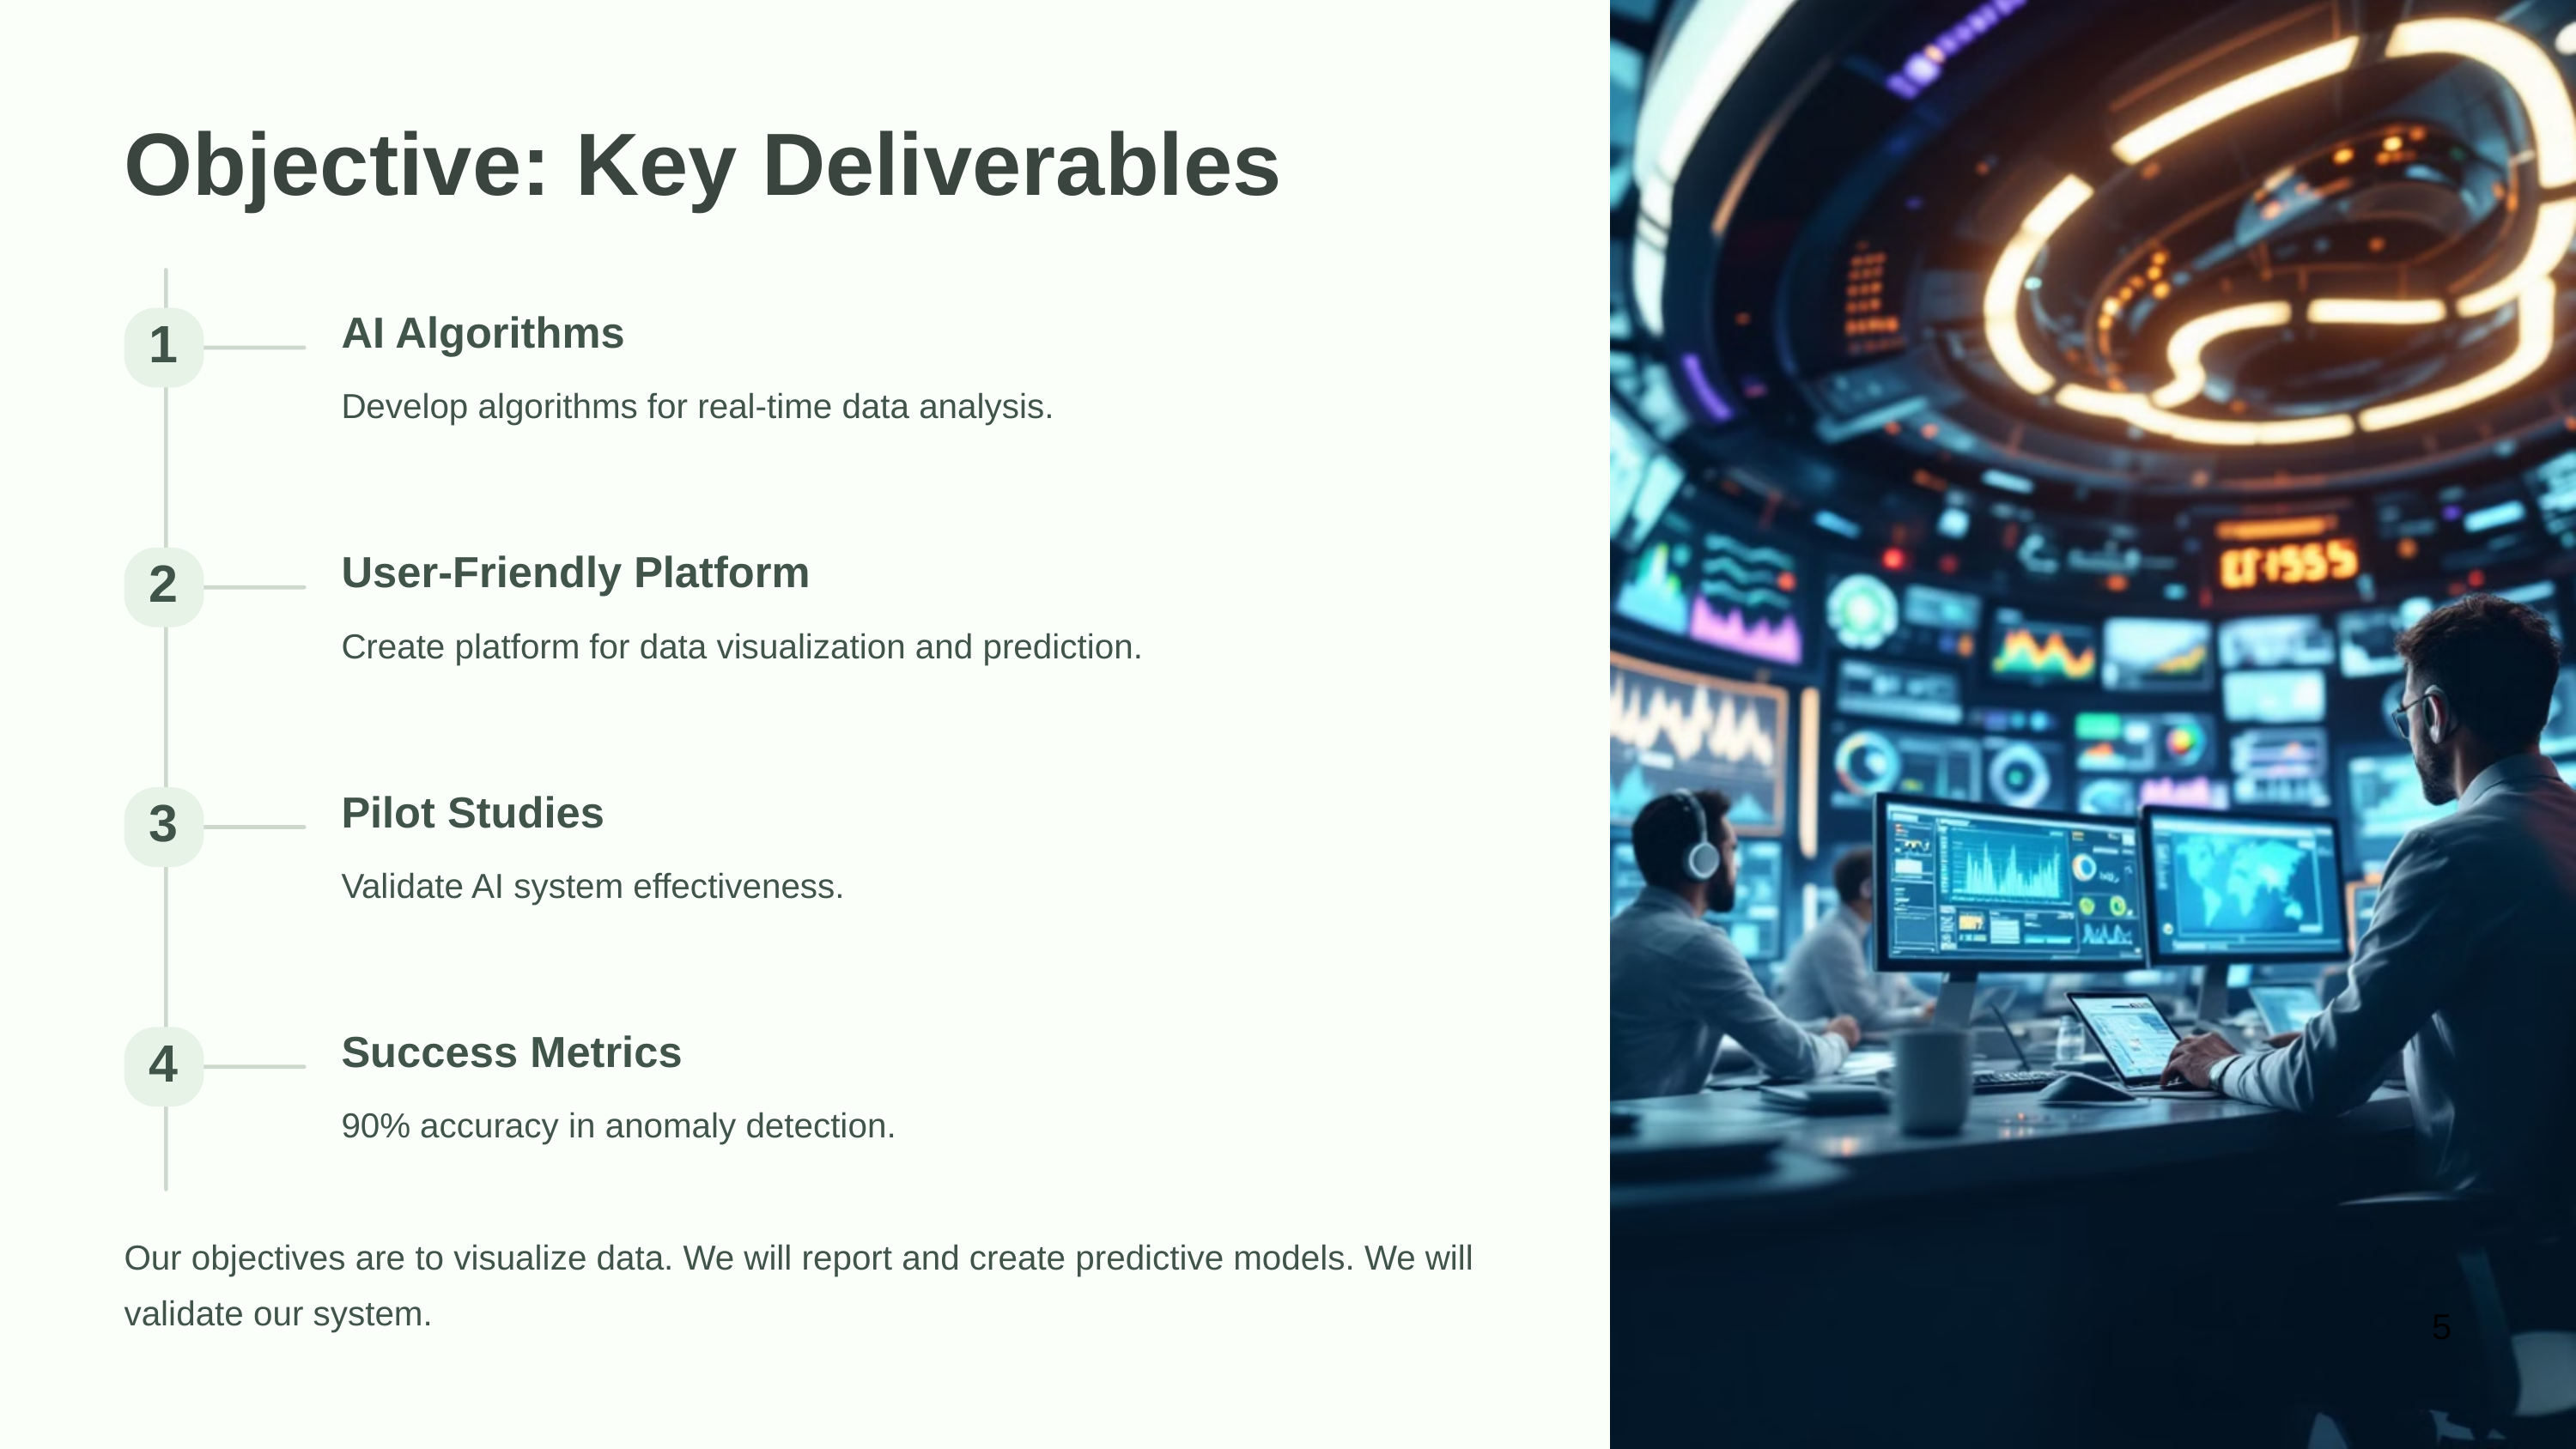

Objective: Key Deliverables

AI Algorithms

1

Develop algorithms for real-time data analysis.

User-Friendly Platform

2

Create platform for data visualization and prediction.

Pilot Studies

3

Validate AI system effectiveness.

Success Metrics

4

90% accuracy in anomaly detection.

Our objectives are to visualize data. We will report and create predictive models. We will validate our system.
5